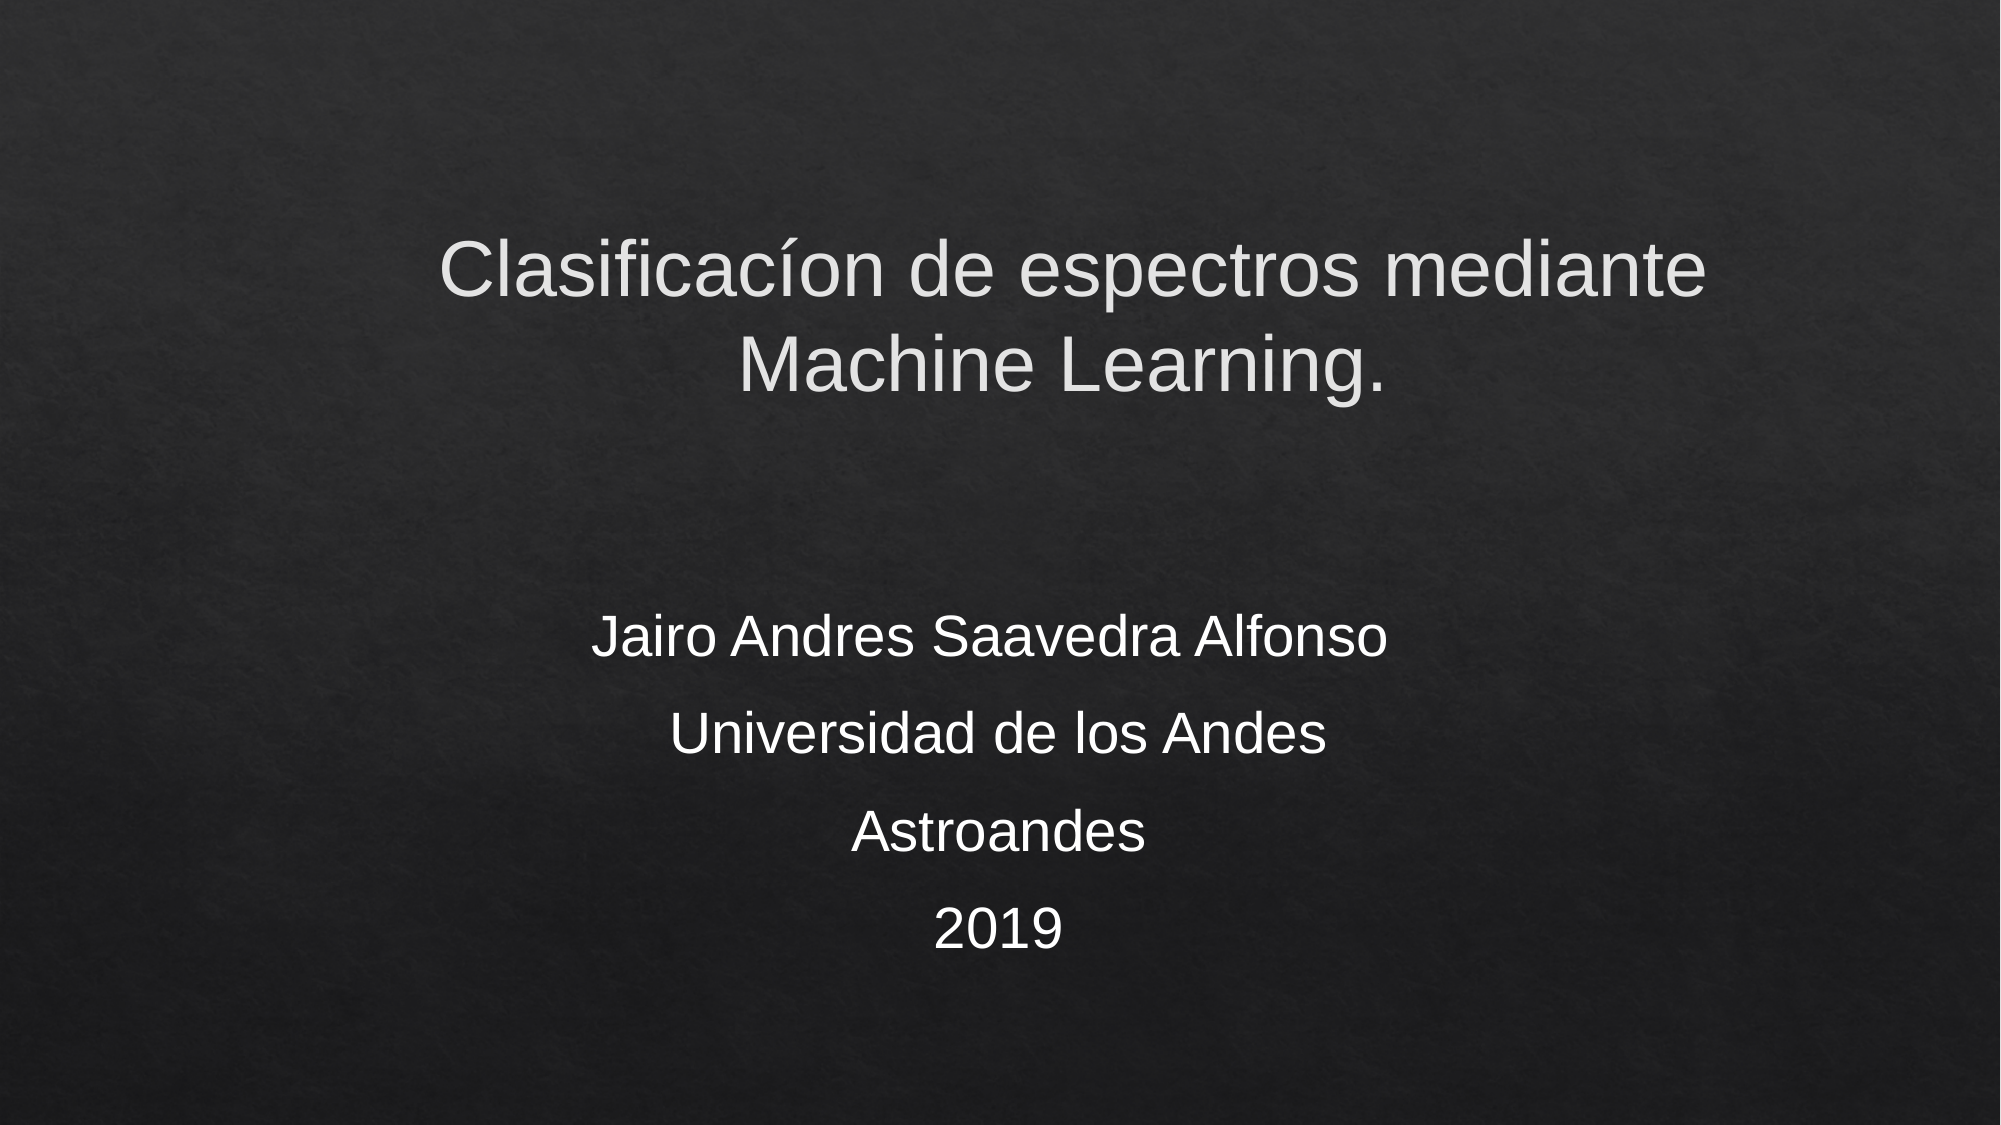

Clasificacíon de espectros mediante Machine Learning.
Jairo Andres Saavedra Alfonso
Universidad de los Andes
Astroandes
2019